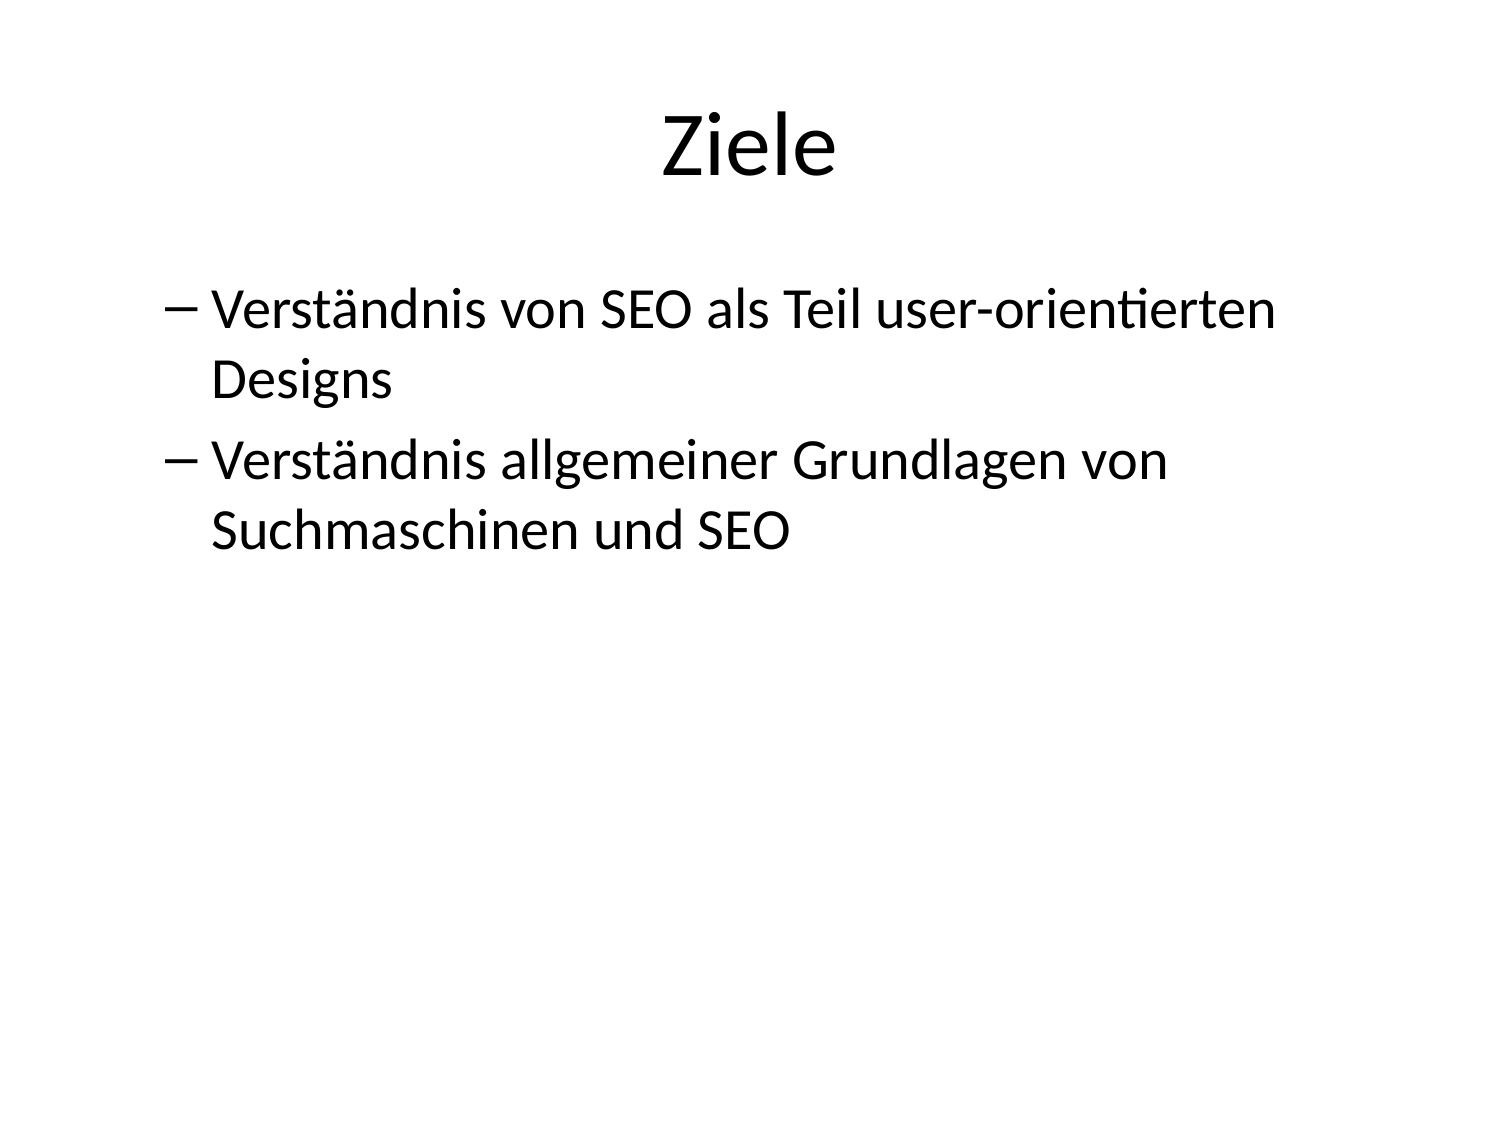

# Ziele
Verständnis von SEO als Teil user-orientierten Designs
Verständnis allgemeiner Grundlagen von Suchmaschinen und SEO